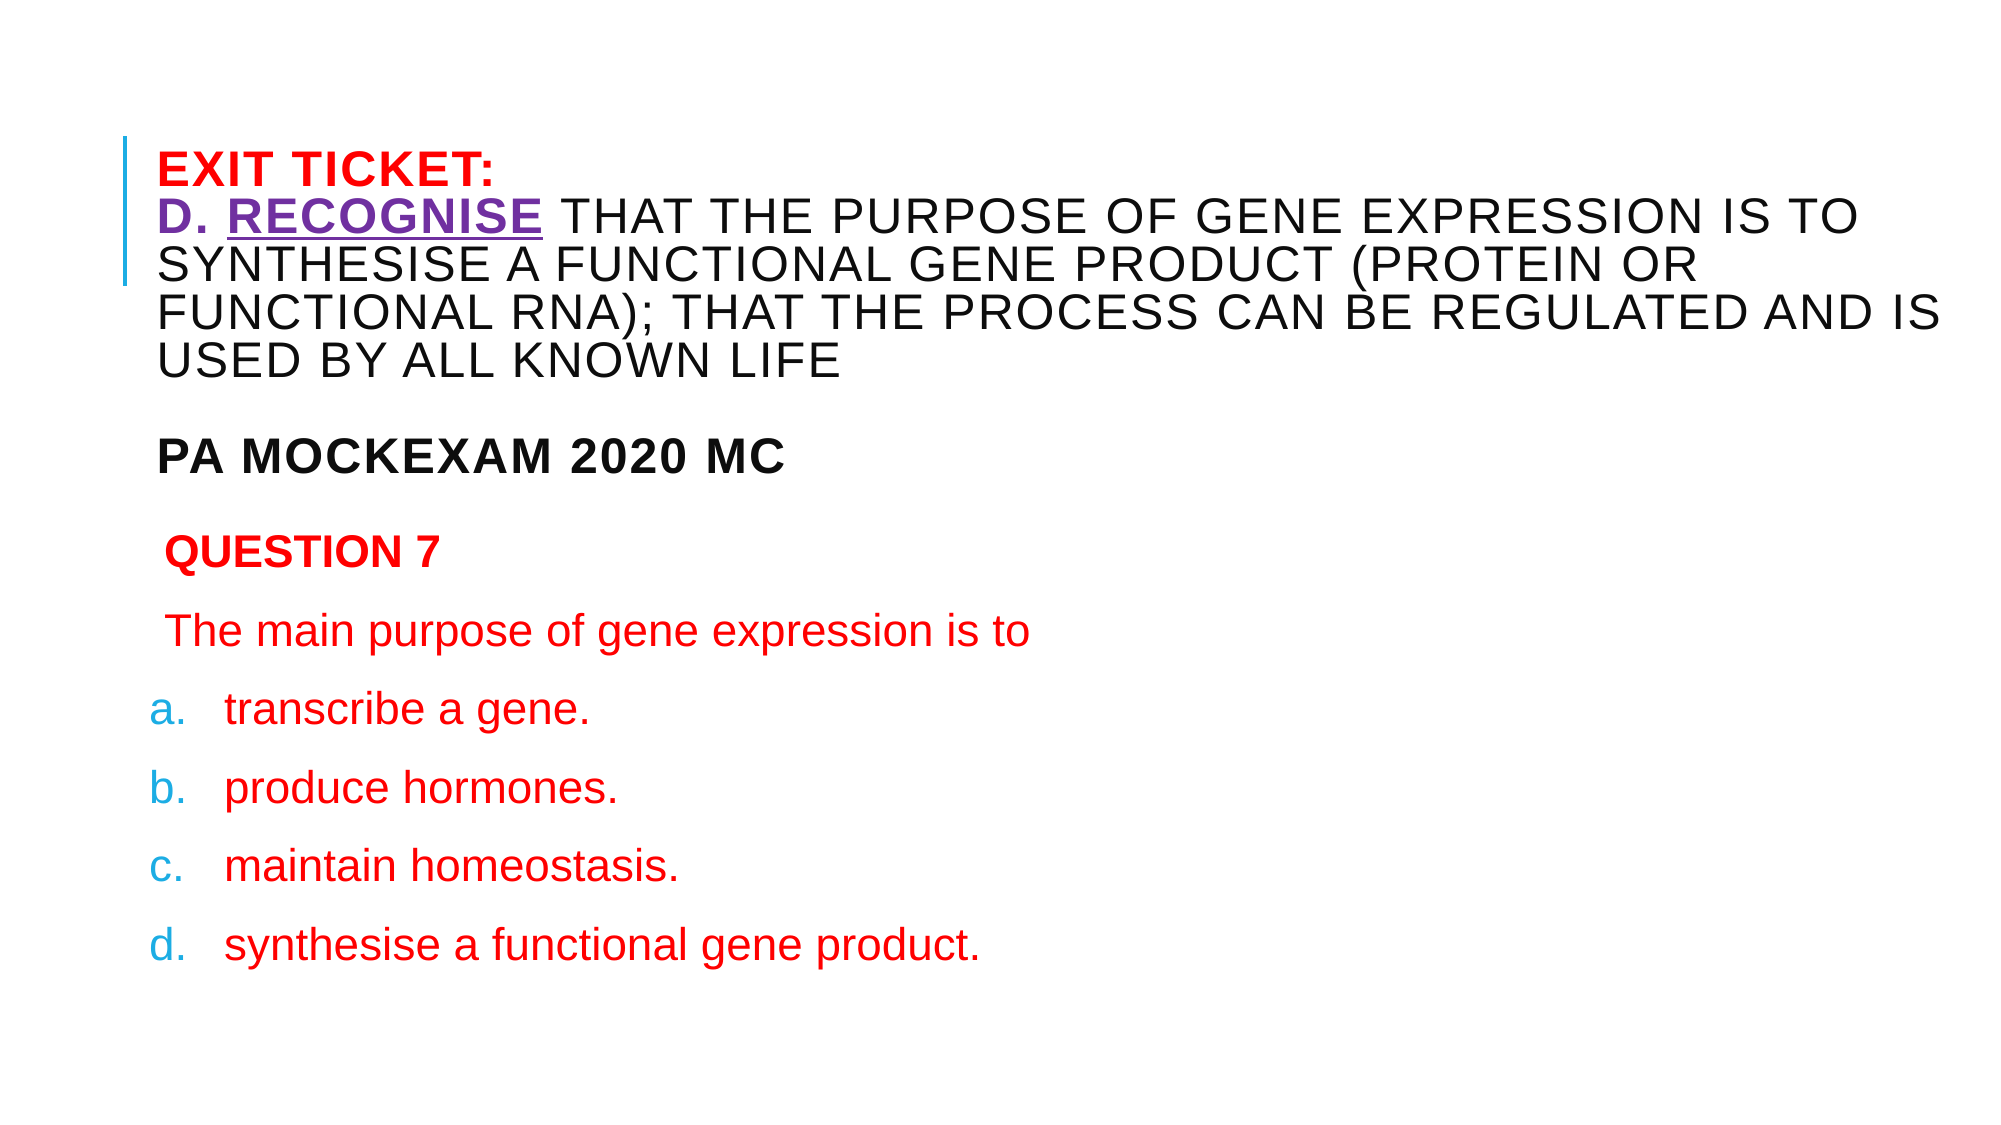

# Exit ticket: d. recognise that the purpose of gene expression is to synthesise a functional gene product (protein or functional RNA); that the process can be regulated and is used by all known life PA MOCKEXAM 2020 mc
QUESTION 7
The main purpose of gene expression is to
transcribe a gene.
produce hormones.
maintain homeostasis.
synthesise a functional gene product.